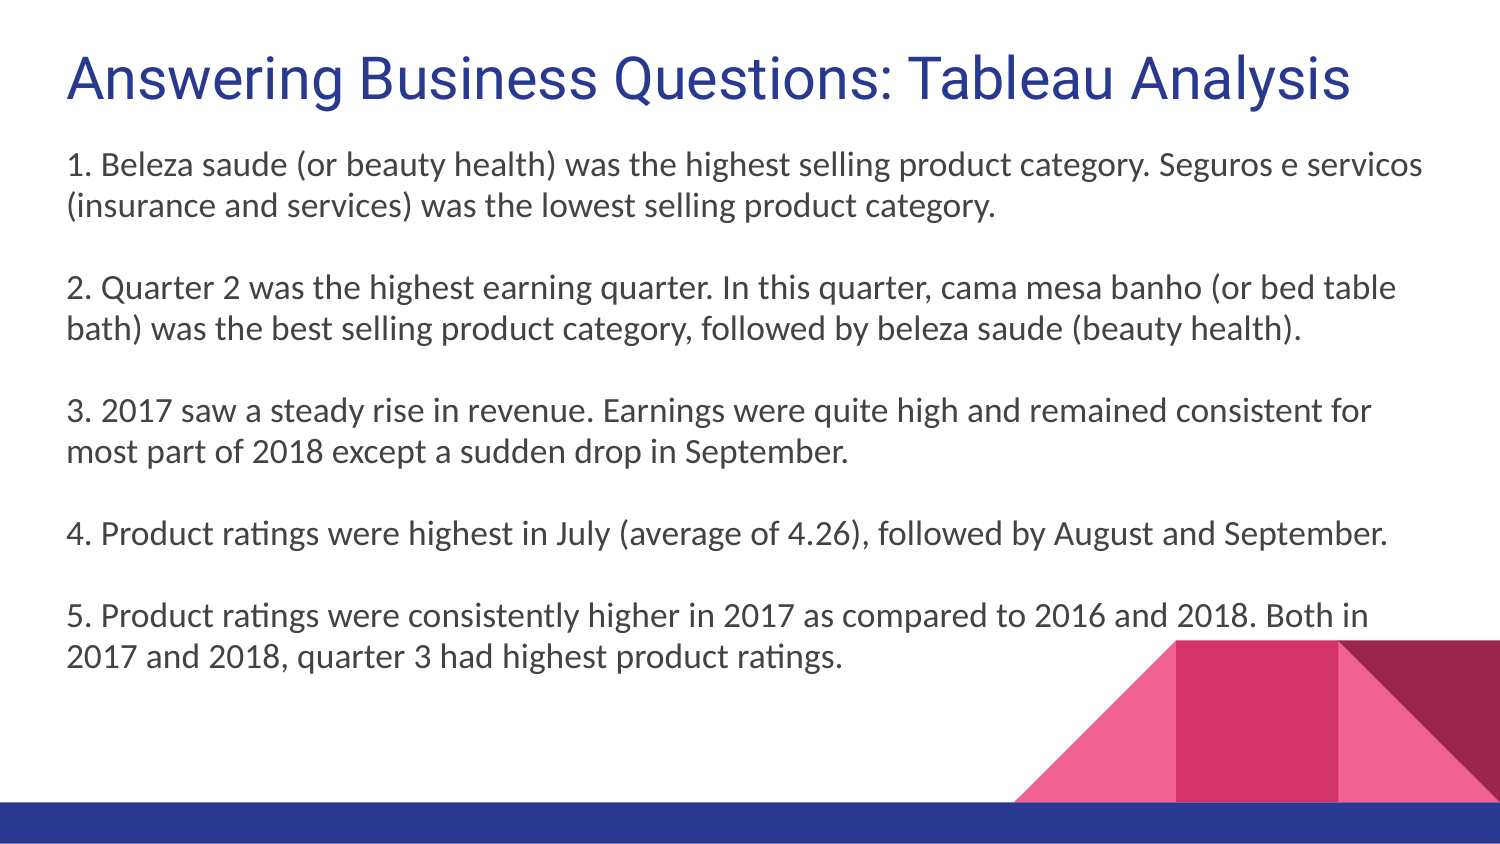

# Answering Business Questions: Tableau Analysis
1. Beleza saude (or beauty health) was the highest selling product category. Seguros e servicos (insurance and services) was the lowest selling product category.

2. Quarter 2 was the highest earning quarter. In this quarter, cama mesa banho (or bed table bath) was the best selling product category, followed by beleza saude (beauty health).

3. 2017 saw a steady rise in revenue. Earnings were quite high and remained consistent for most part of 2018 except a sudden drop in September.

4. Product ratings were highest in July (average of 4.26), followed by August and September.

5. Product ratings were consistently higher in 2017 as compared to 2016 and 2018. Both in 2017 and 2018, quarter 3 had highest product ratings.